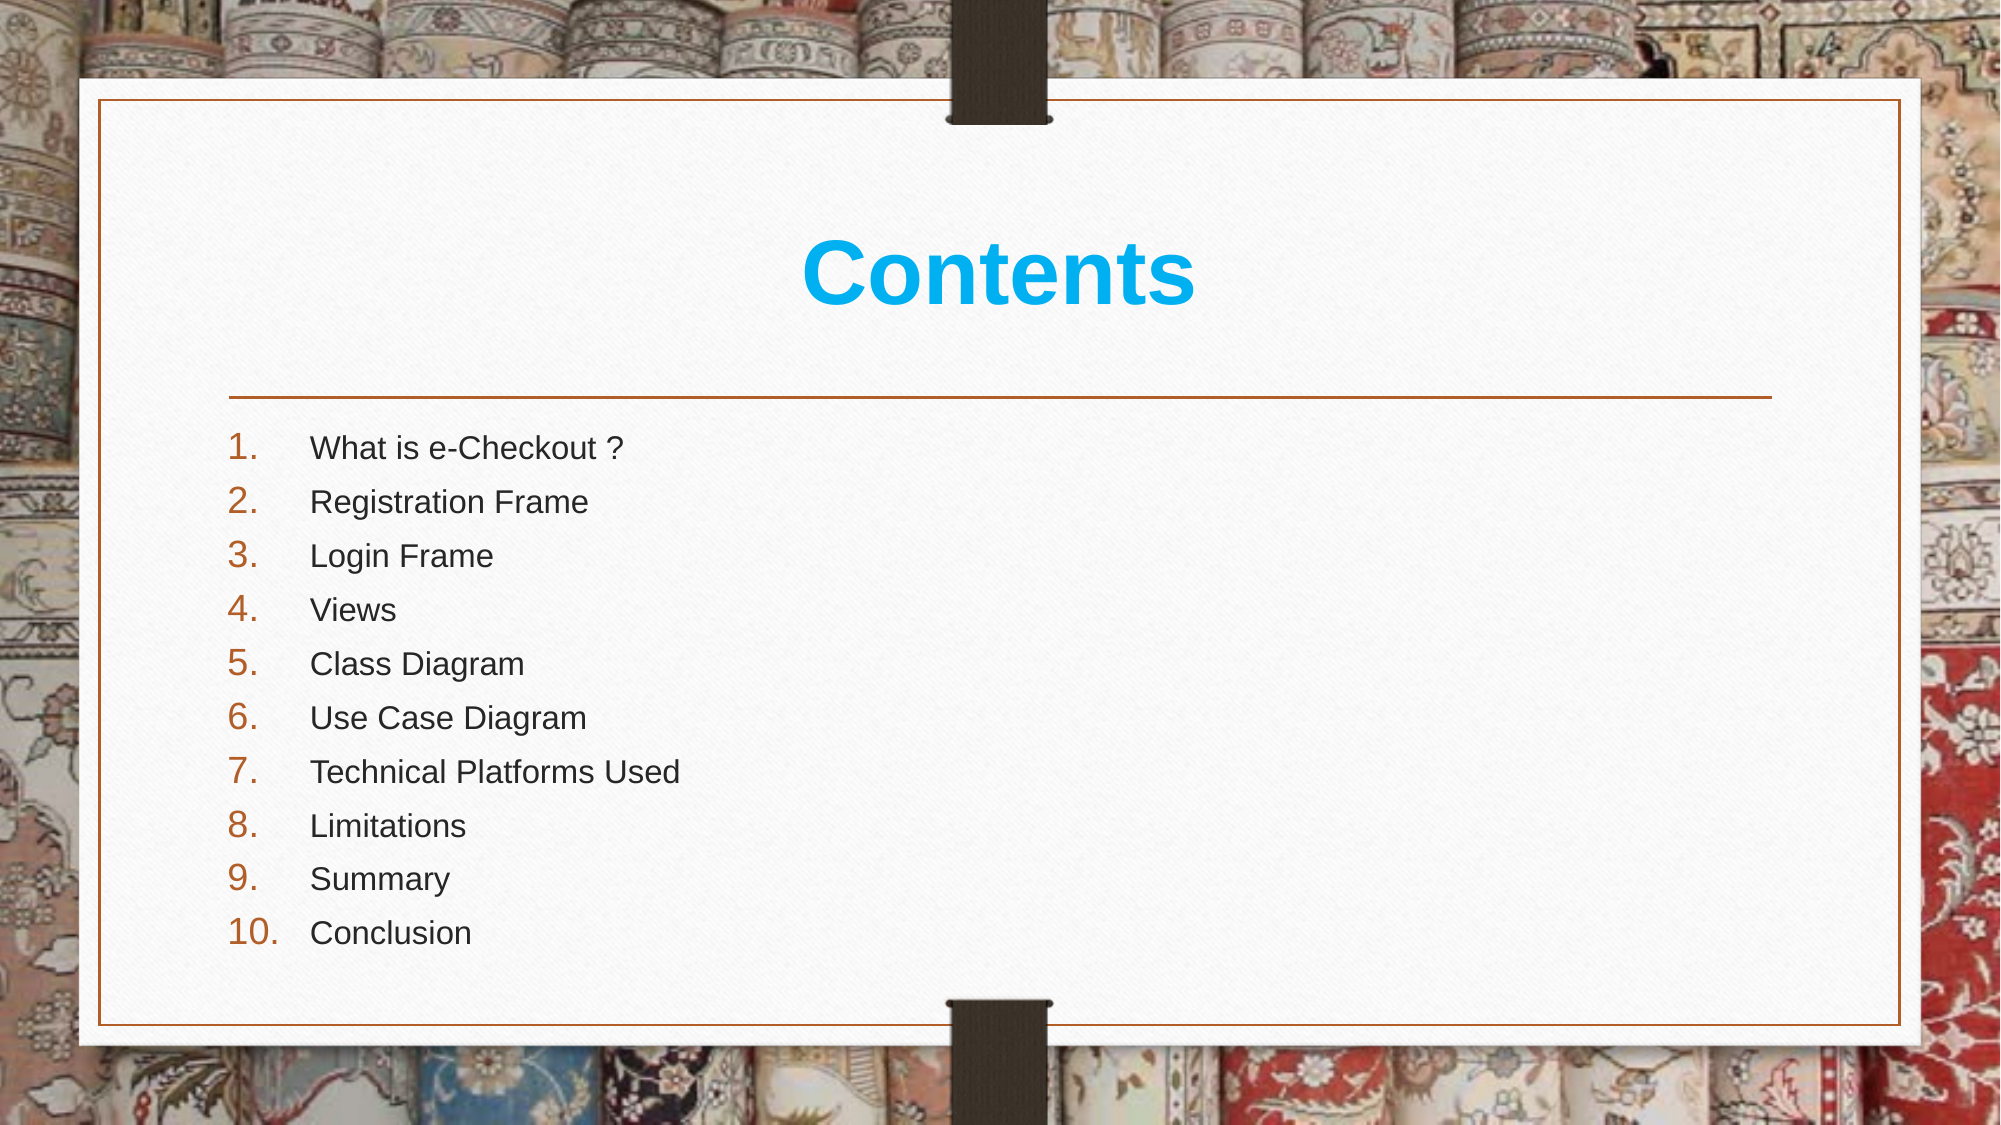

# Contents
What is e-Checkout ?
Registration Frame
Login Frame
Views
Class Diagram
Use Case Diagram
Technical Platforms Used
Limitations
Summary
Conclusion